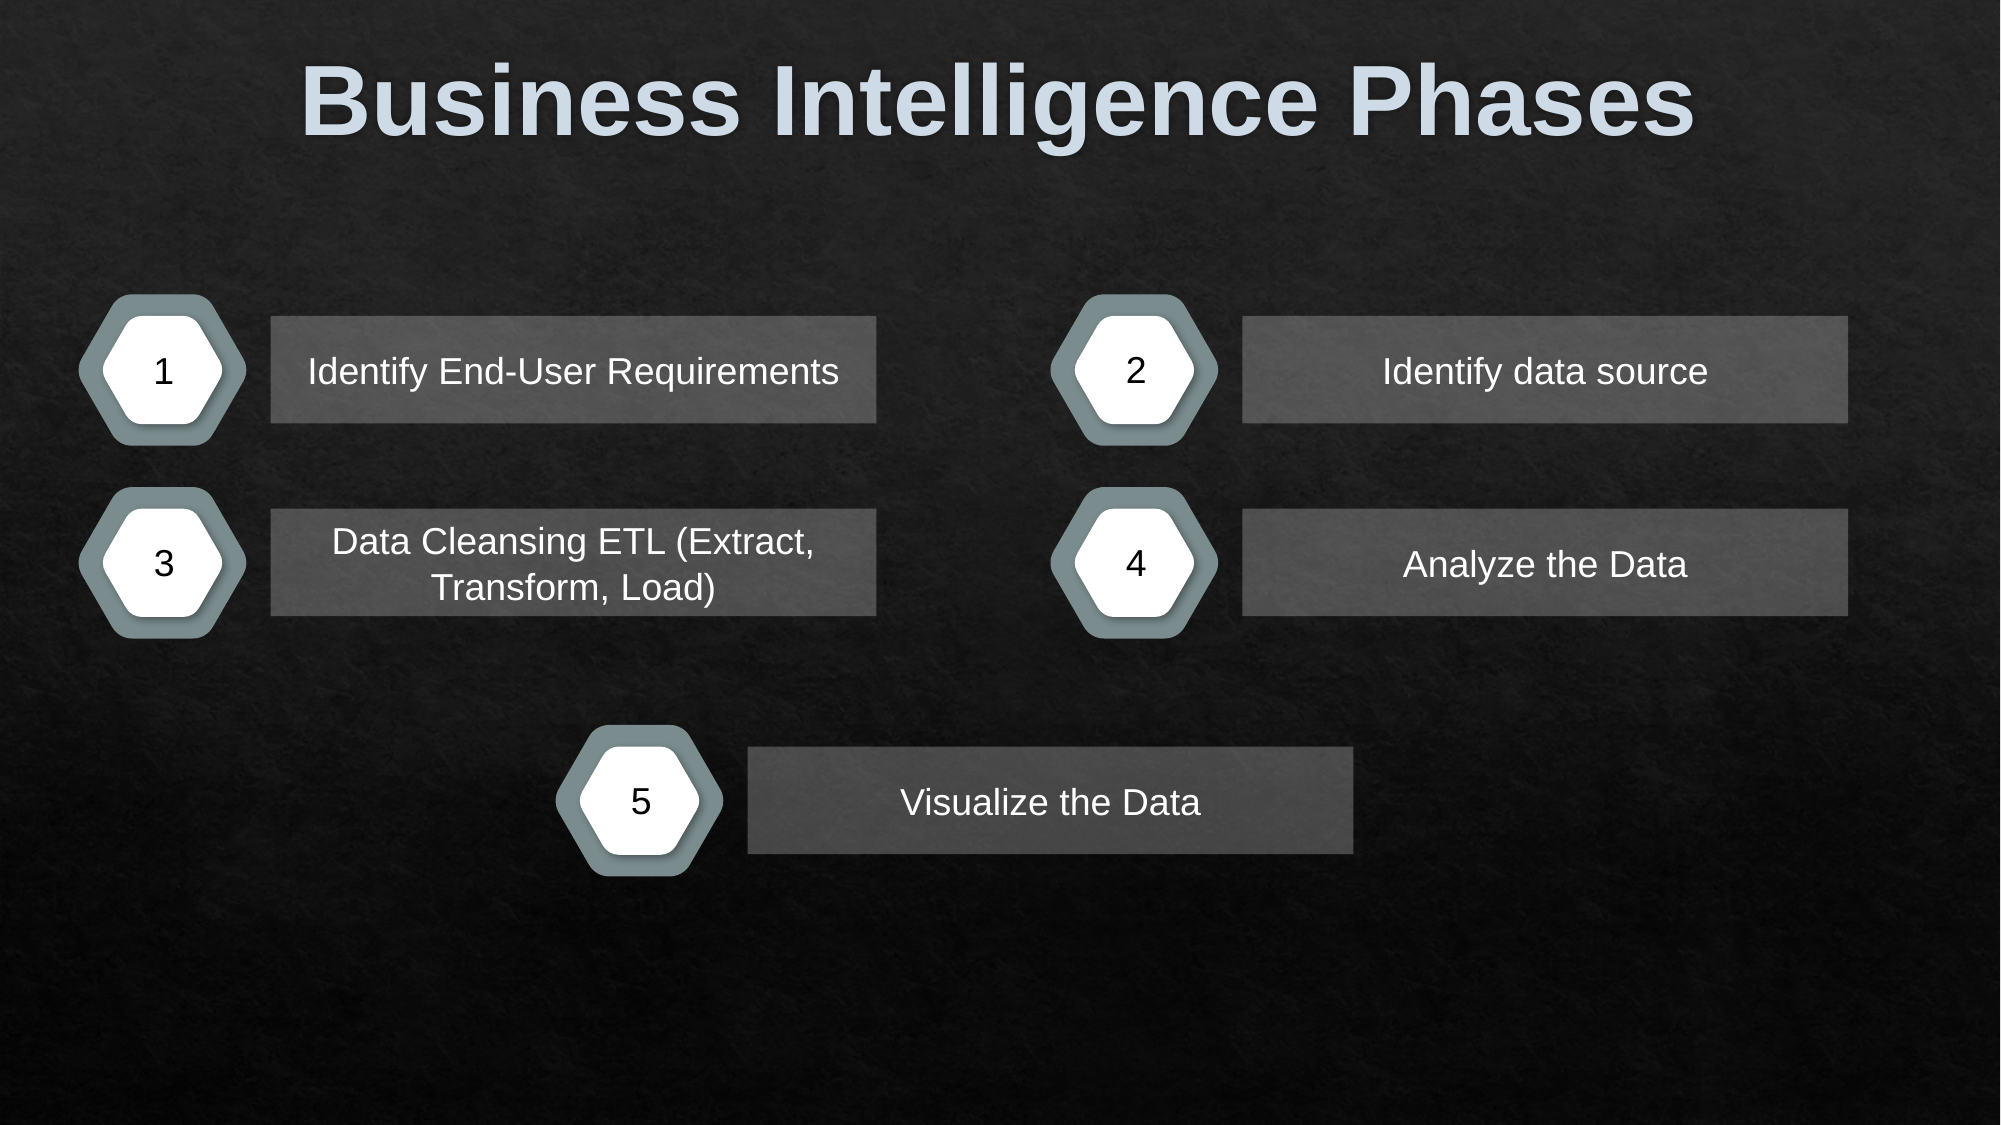

# Business Intelligence Phases

Identify End-User Requirements

Identify data source
2
1

Data Cleansing ETL (Extract, Transform, Load)

Analyze the Data
3
4

Visualize the Data
5